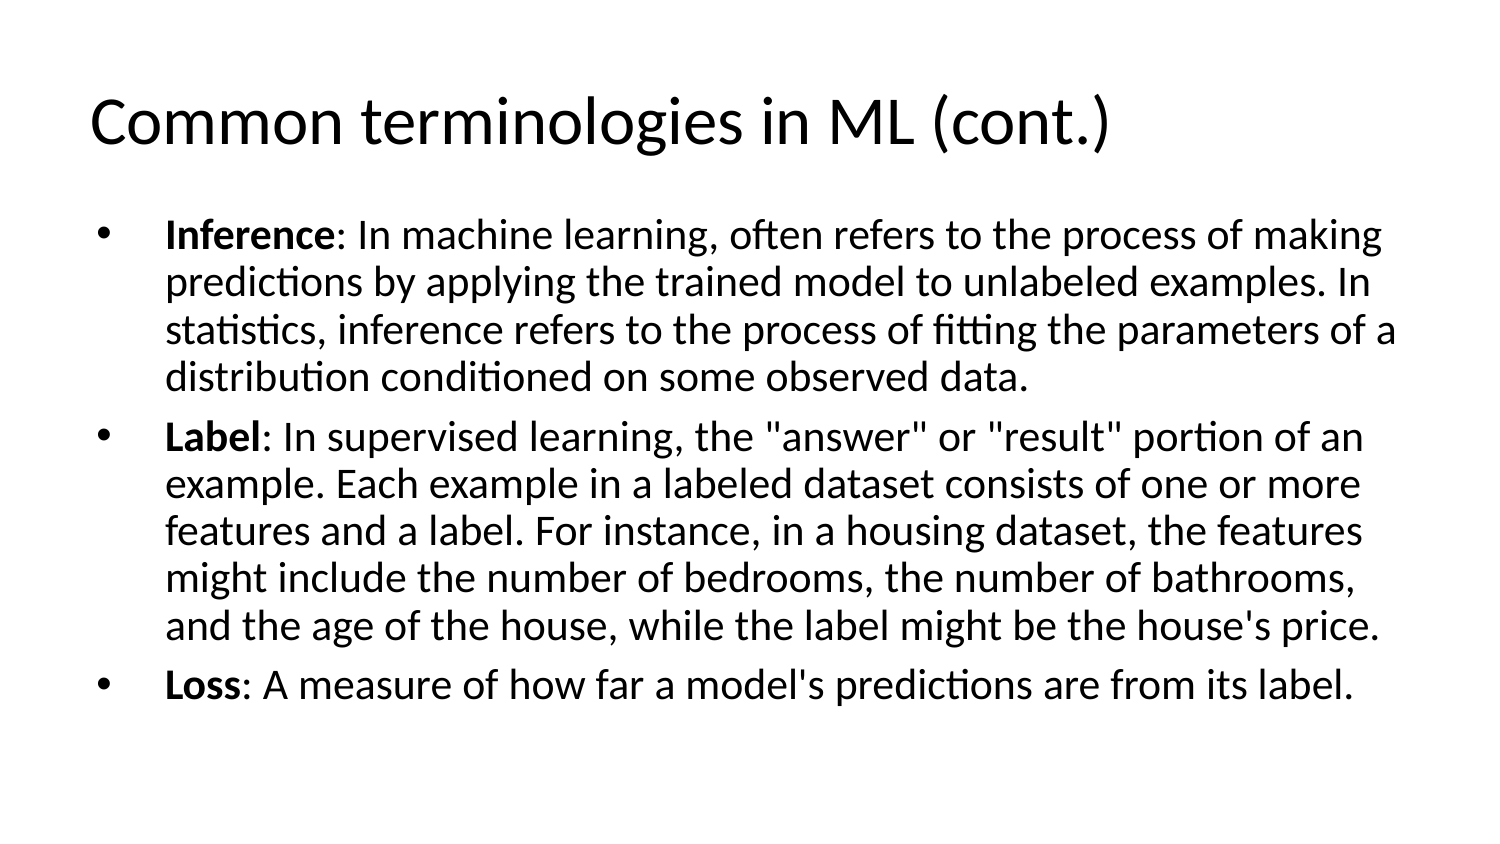

# Common terminologies in ML (cont.)
Inference: In machine learning, often refers to the process of making predictions by applying the trained model to unlabeled examples. In statistics, inference refers to the process of fitting the parameters of a distribution conditioned on some observed data.
Label: In supervised learning, the "answer" or "result" portion of an example. Each example in a labeled dataset consists of one or more features and a label. For instance, in a housing dataset, the features might include the number of bedrooms, the number of bathrooms, and the age of the house, while the label might be the house's price.
Loss: A measure of how far a model's predictions are from its label.